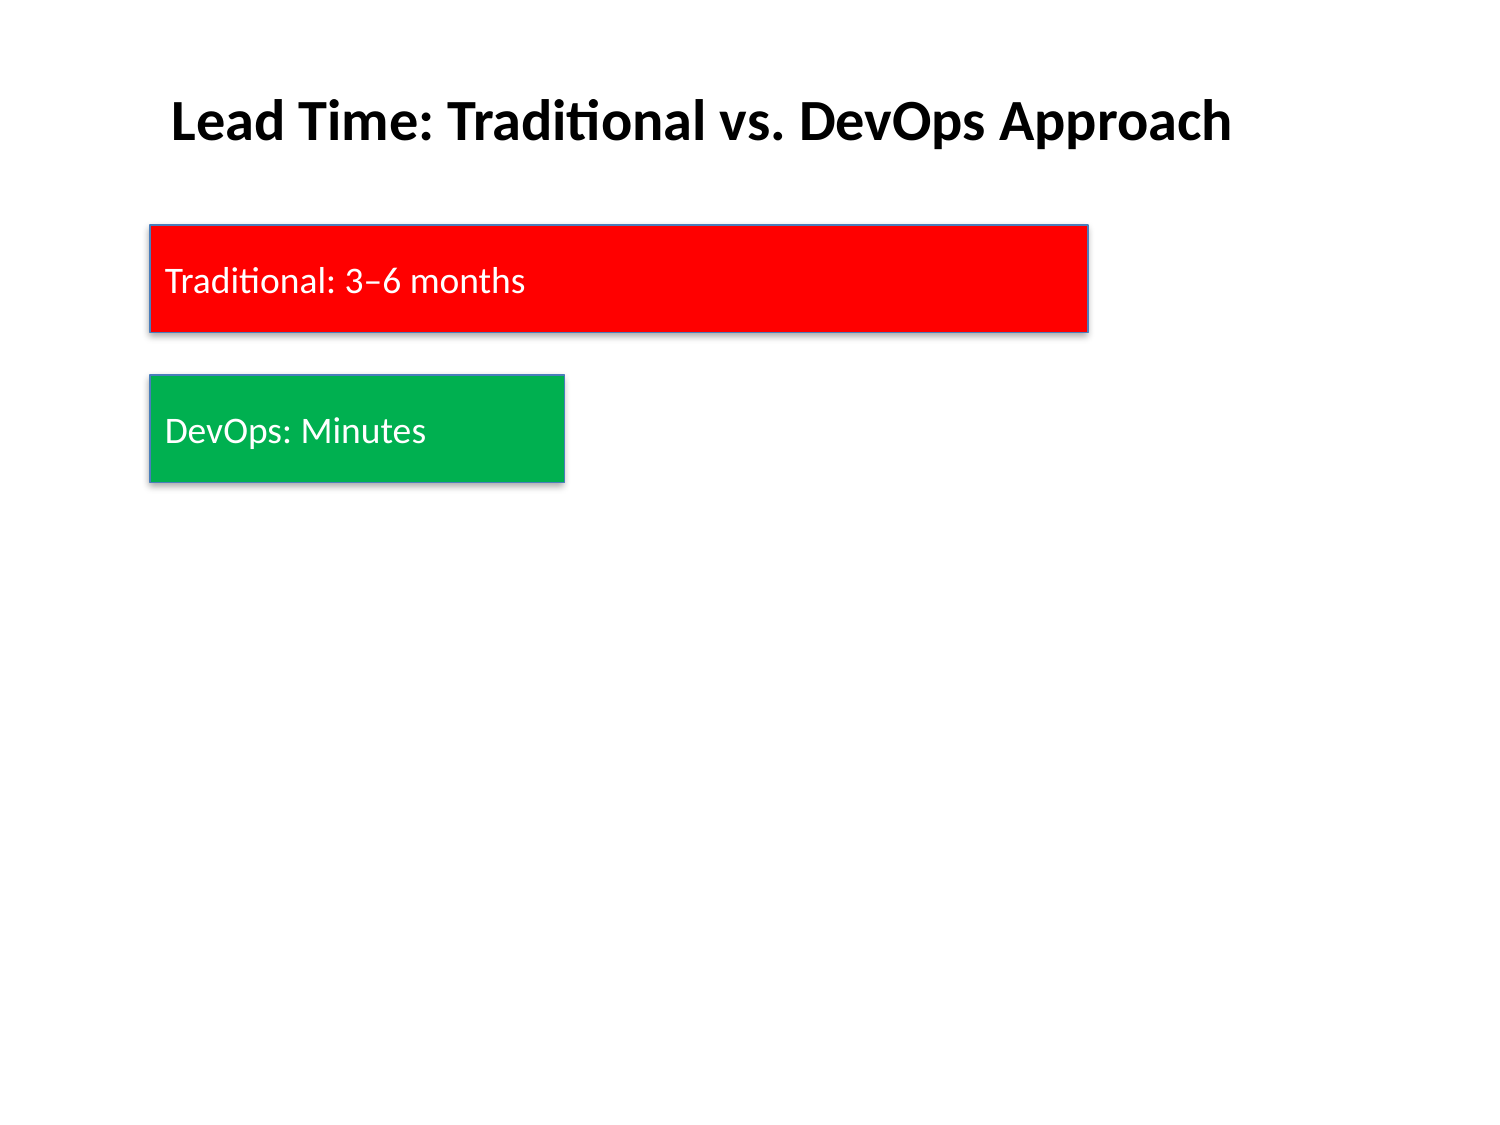

Lead Time: Traditional vs. DevOps Approach
Traditional: 3–6 months
DevOps: Minutes